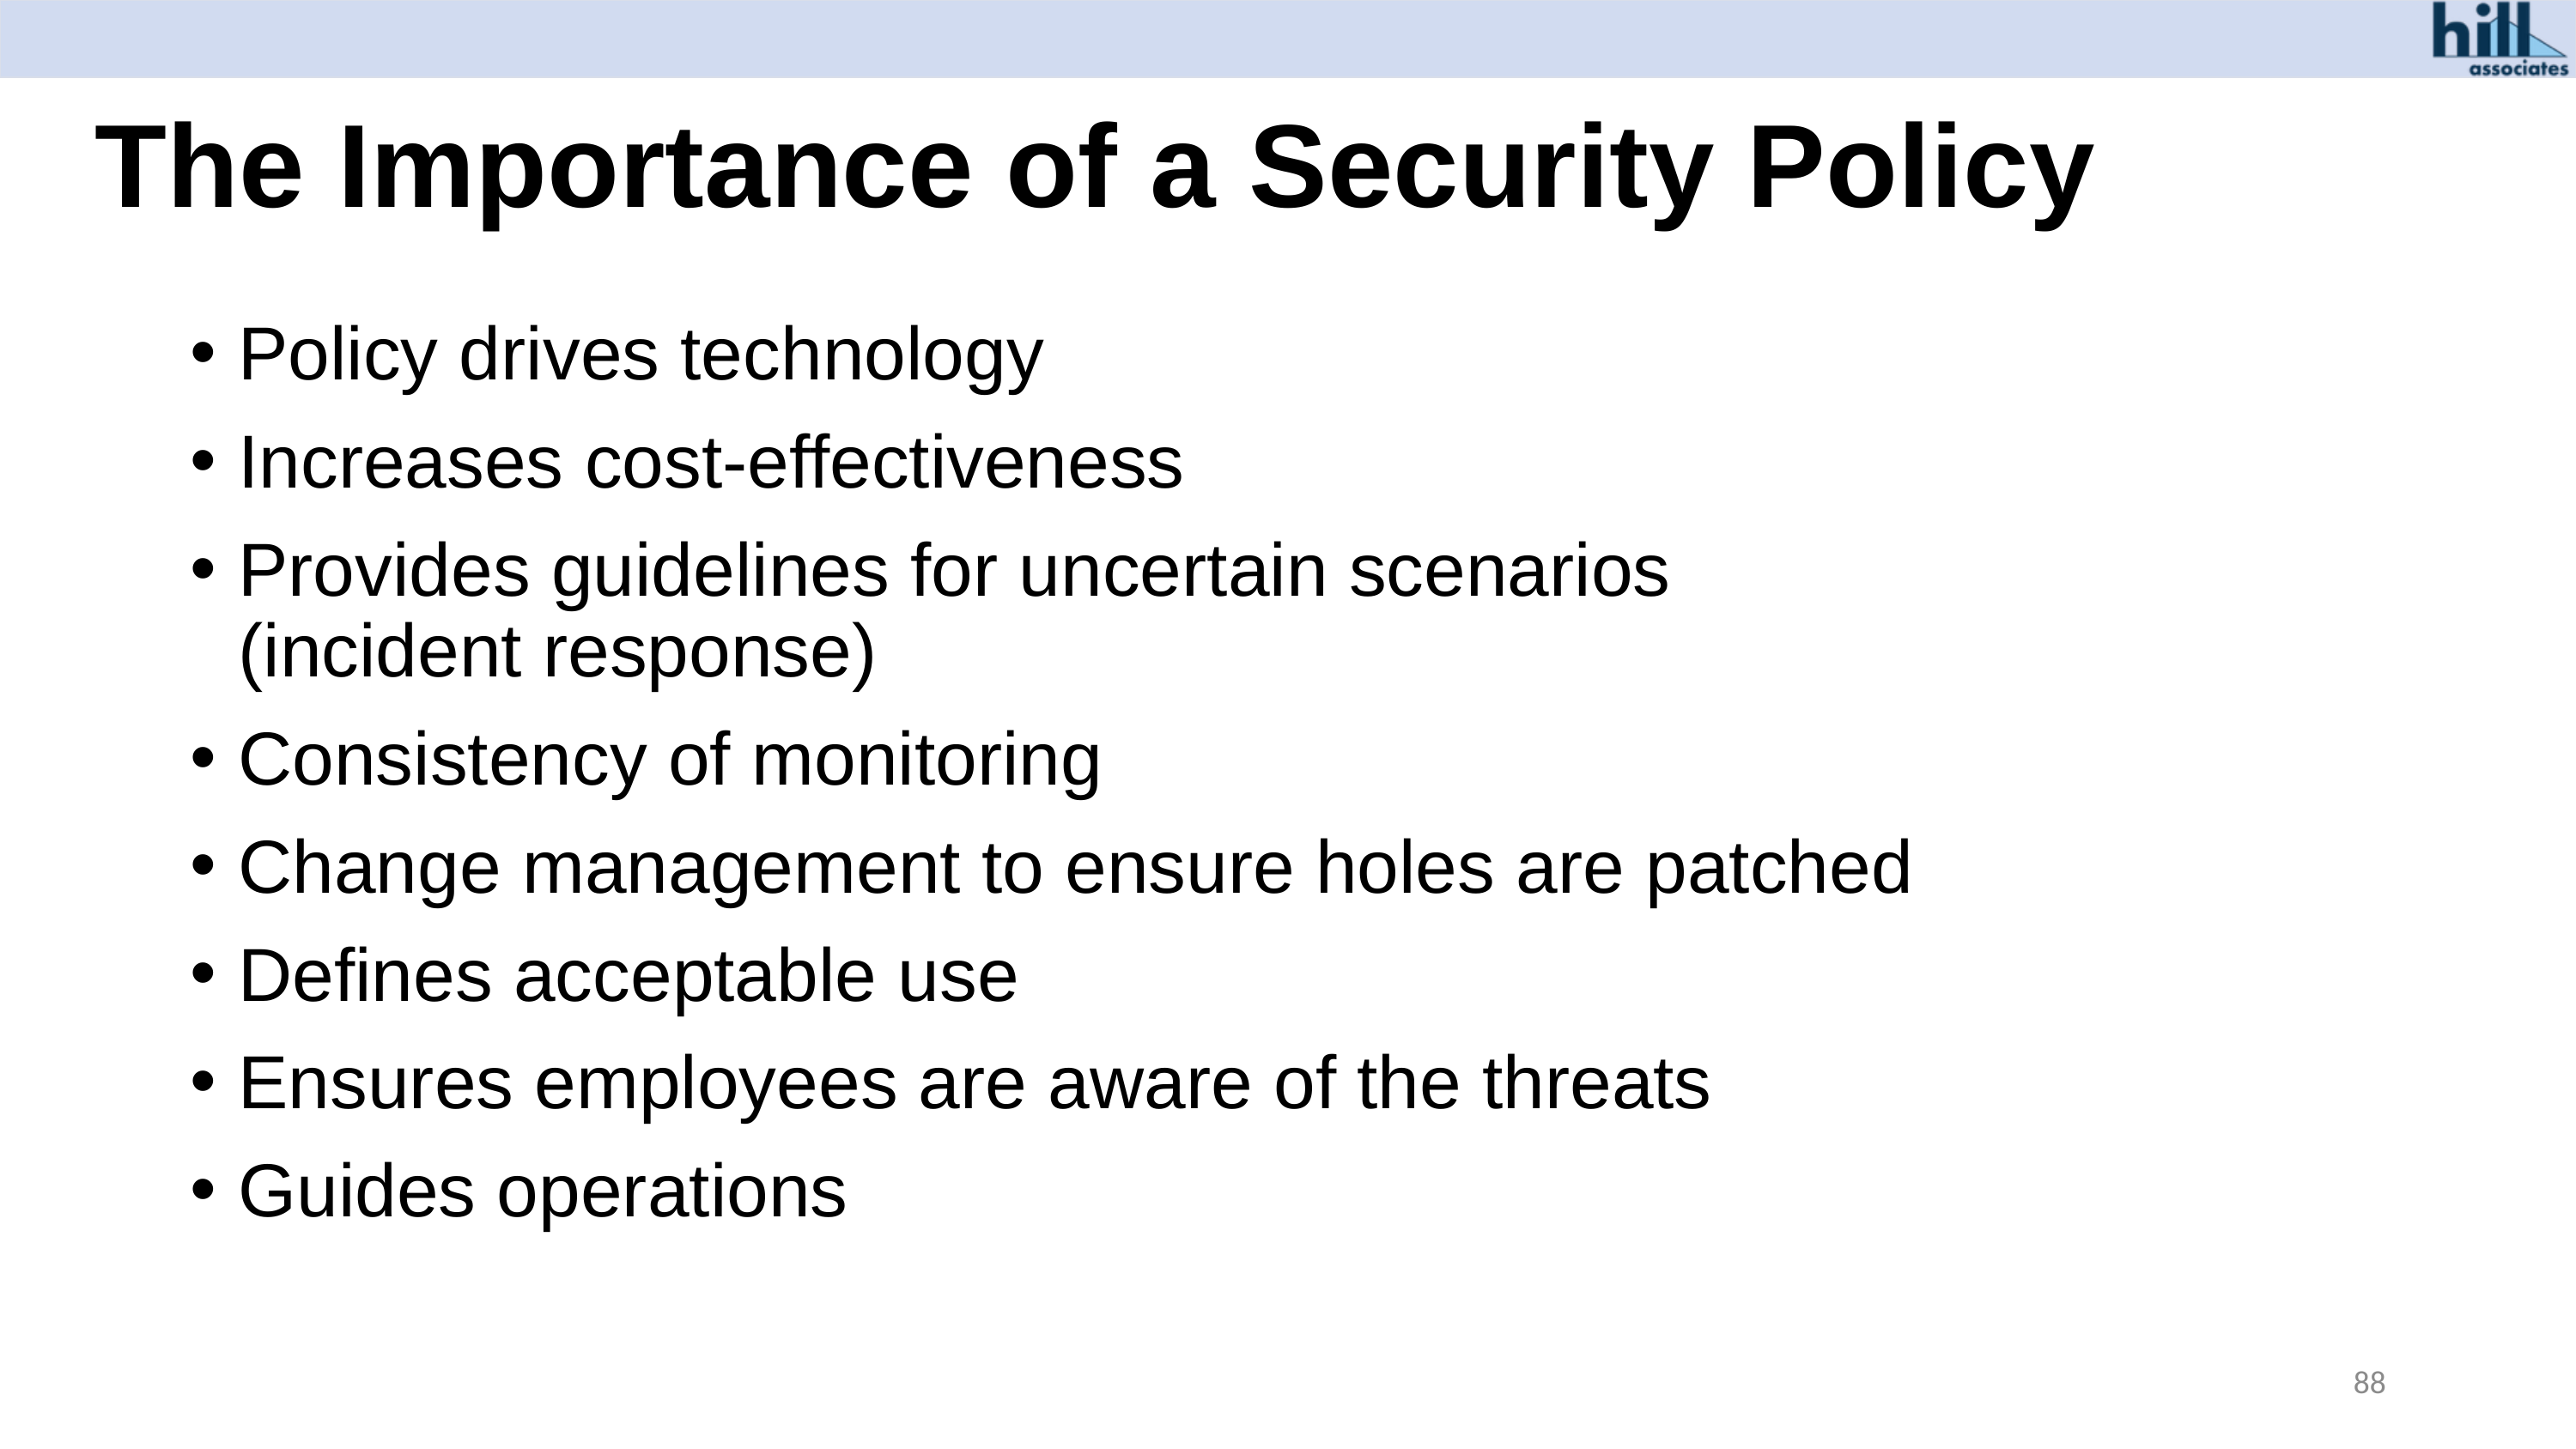

# The Importance of a Security Policy
Policy drives technology
Increases cost-effectiveness
Provides guidelines for uncertain scenarios
(incident response)
Consistency of monitoring
Change management to ensure holes are patched
Defines acceptable use
Ensures employees are aware of the threats
Guides operations
88